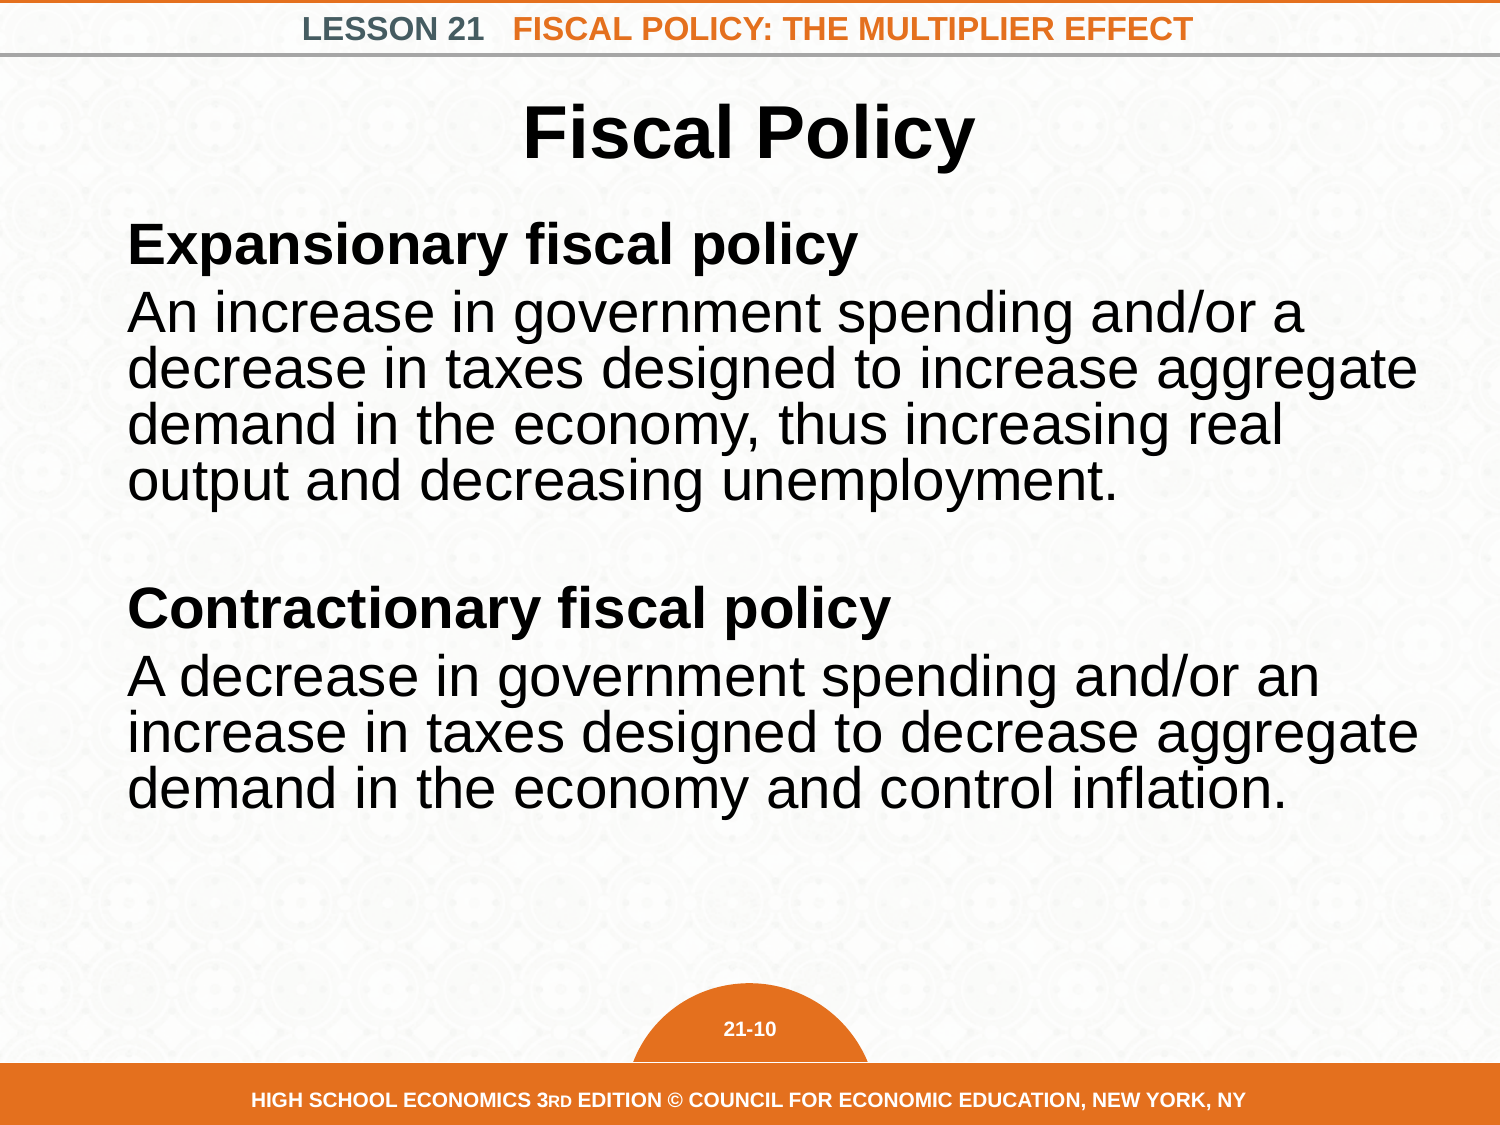

# Fiscal Policy
Expansionary fiscal policy
An increase in government spending and/or a decrease in taxes designed to increase aggregate demand in the economy, thus increasing real output and decreasing unemployment.

Contractionary fiscal policy
A decrease in government spending and/or an increase in taxes designed to decrease aggregate demand in the economy and control inflation.